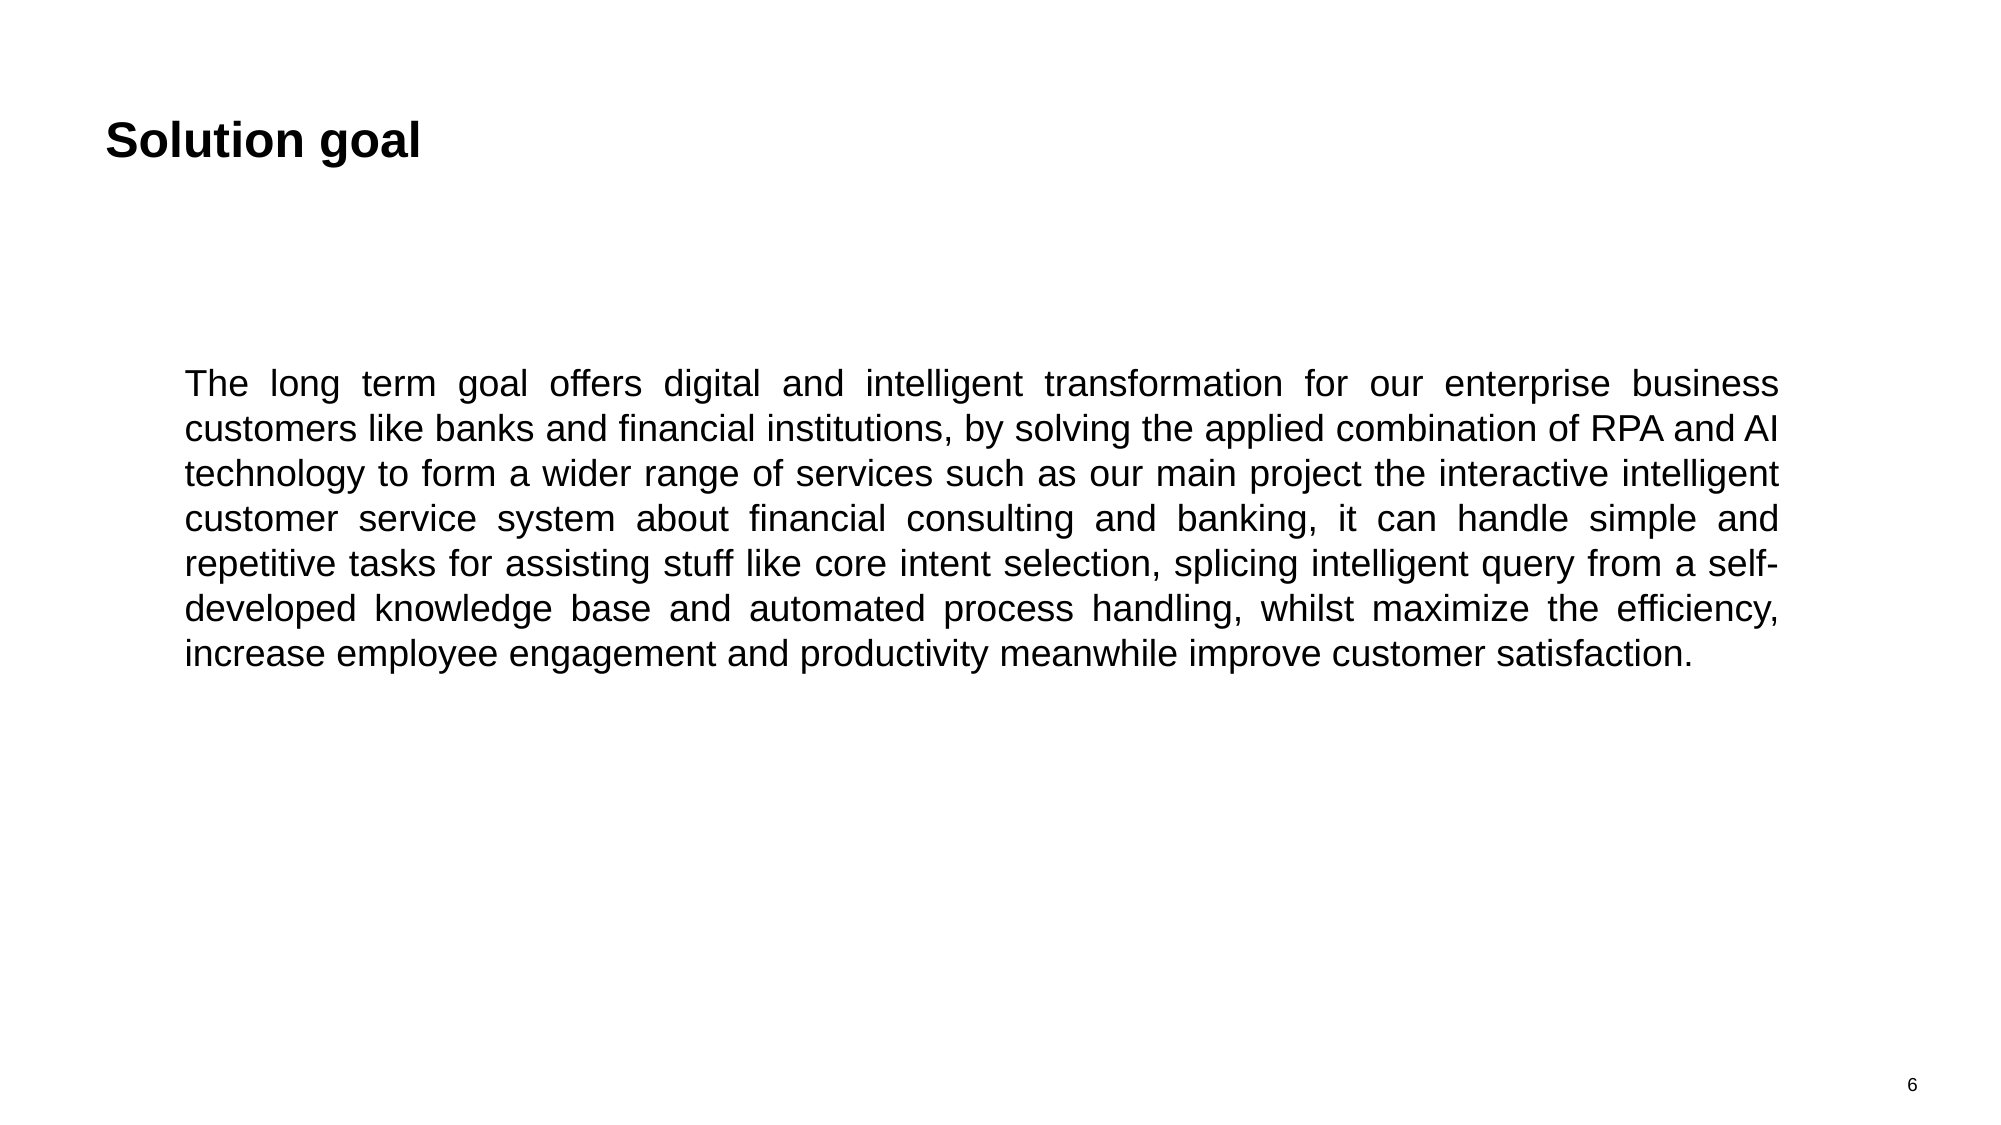

# Solution goal

The long term goal offers digital and intelligent transformation for our enterprise business customers like banks and financial institutions, by solving the applied combination of RPA and AI technology to form a wider range of services such as our main project the interactive intelligent customer service system about financial consulting and banking, it can handle simple and repetitive tasks for assisting stuff like core intent selection, splicing intelligent query from a self-developed knowledge base and automated process handling, whilst maximize the efficiency, increase employee engagement and productivity meanwhile improve customer satisfaction.